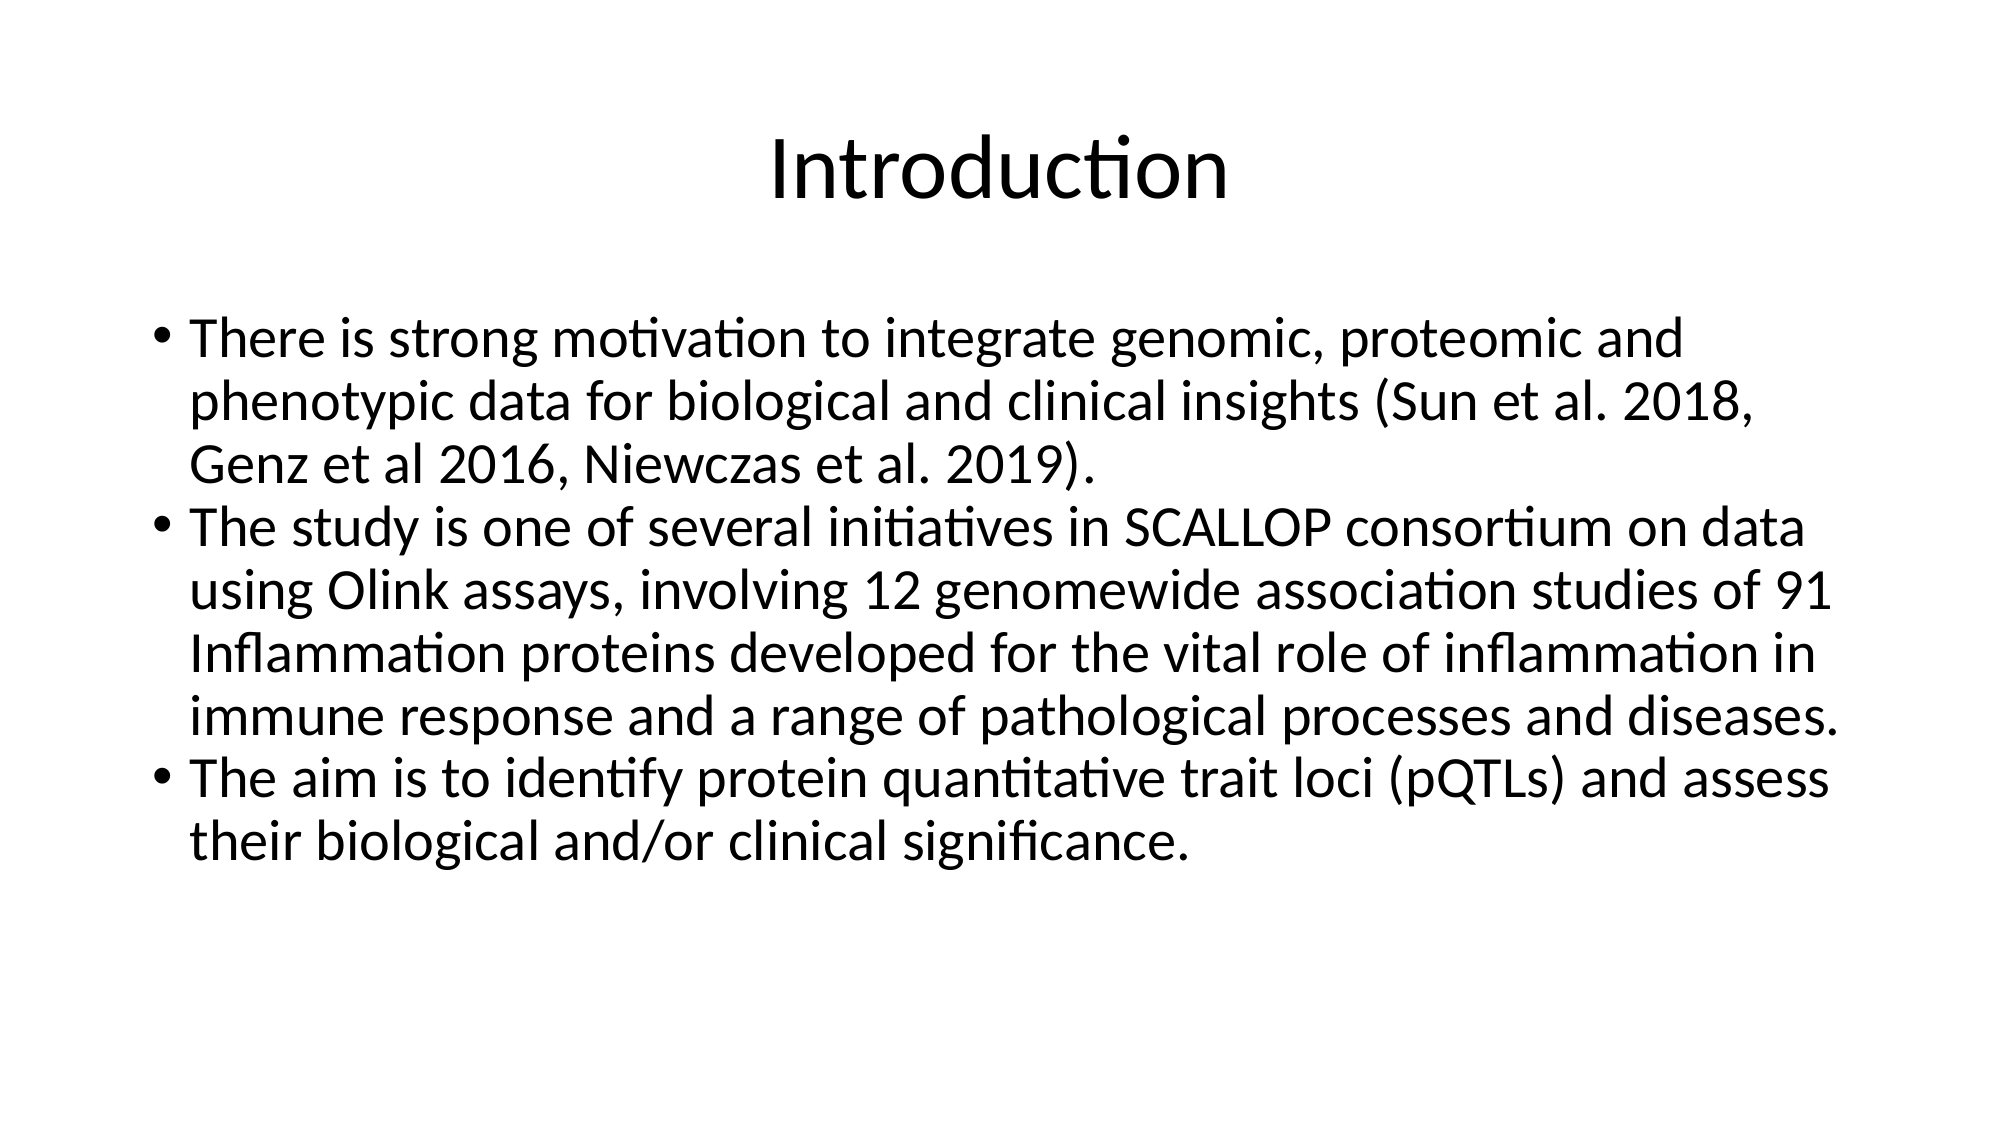

# Introduction
There is strong motivation to integrate genomic, proteomic and phenotypic data for biological and clinical insights (Sun et al. 2018, Genz et al 2016, Niewczas et al. 2019).
The study is one of several initiatives in SCALLOP consortium on data using Olink assays, involving 12 genomewide association studies of 91 Inflammation proteins developed for the vital role of inflammation in immune response and a range of pathological processes and diseases.
The aim is to identify protein quantitative trait loci (pQTLs) and assess their biological and/or clinical significance.